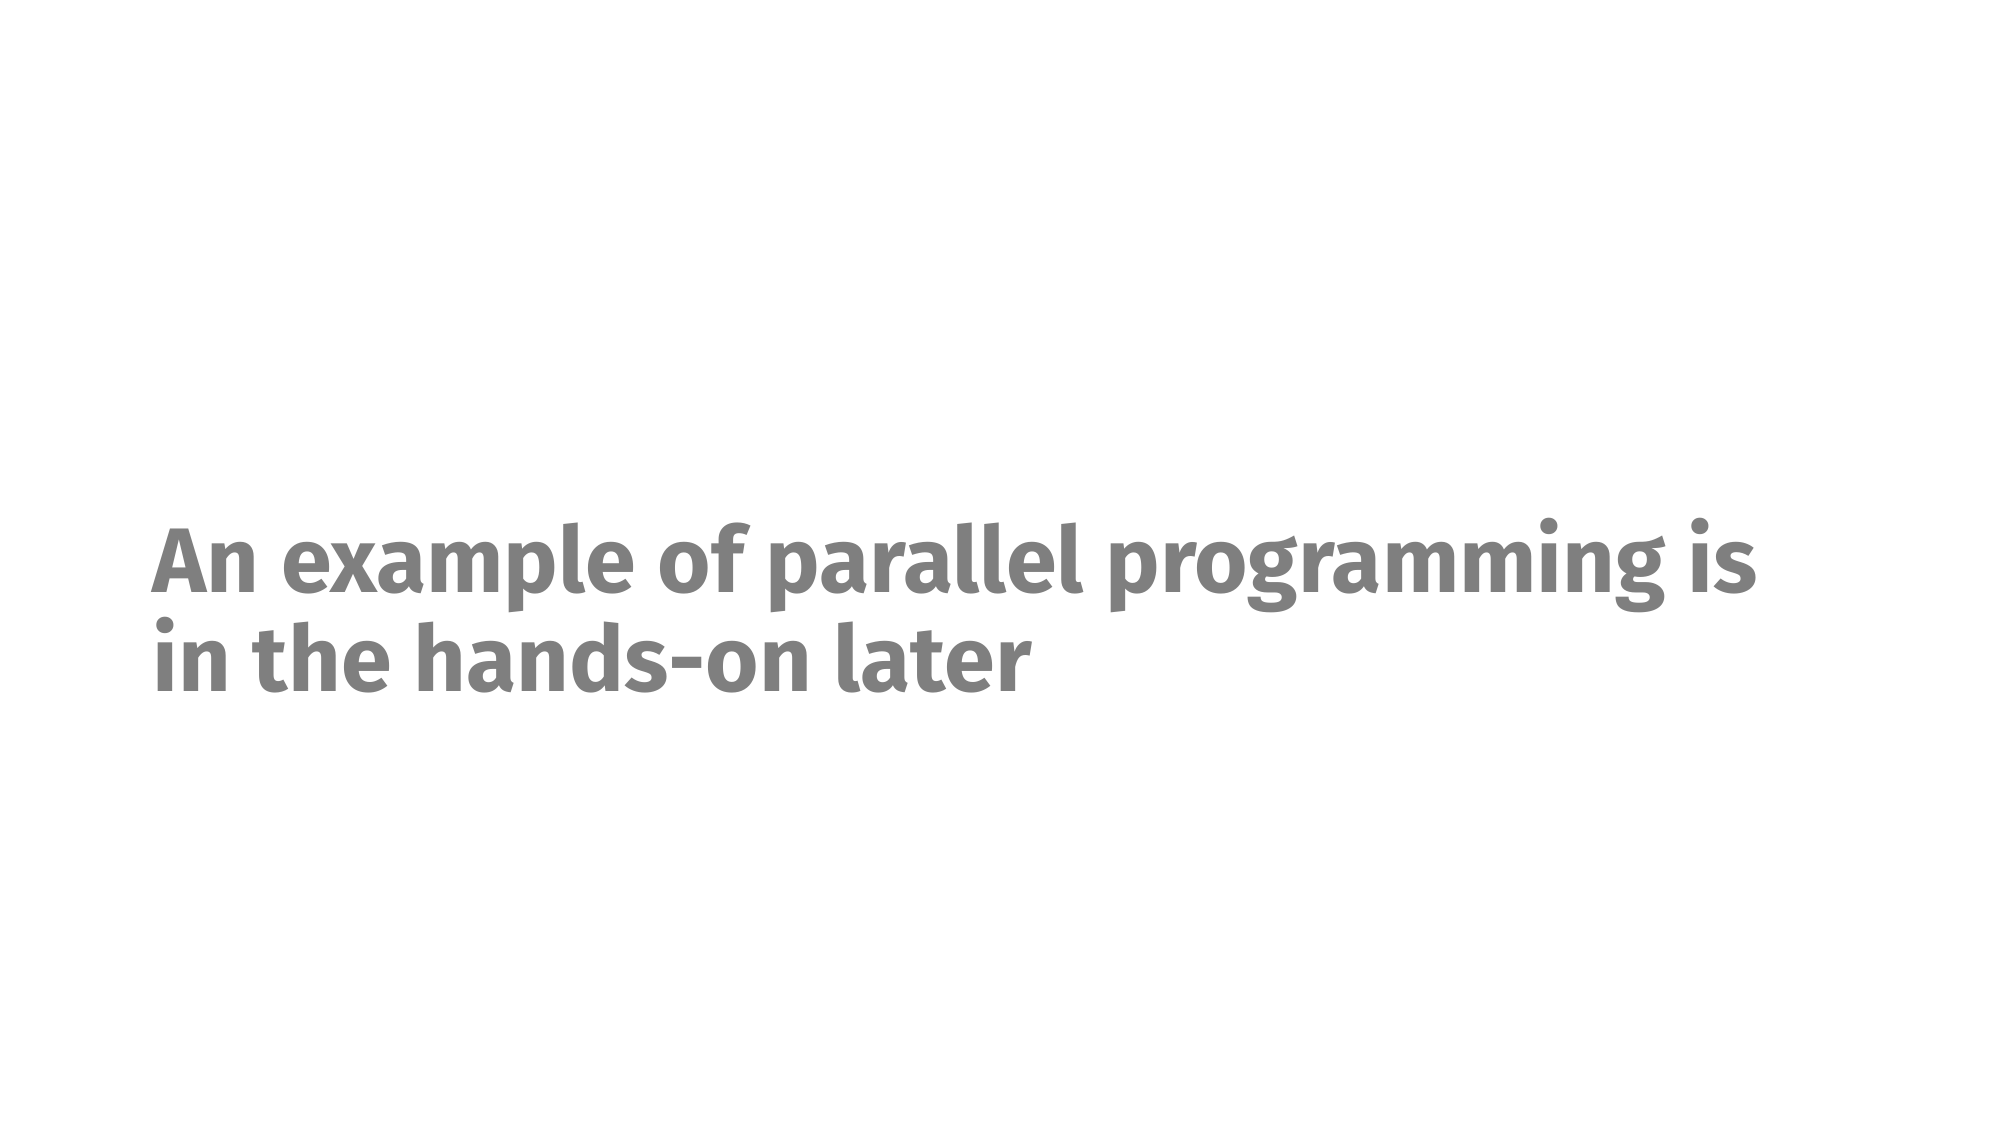

An example of parallel programming is in the hands-on later